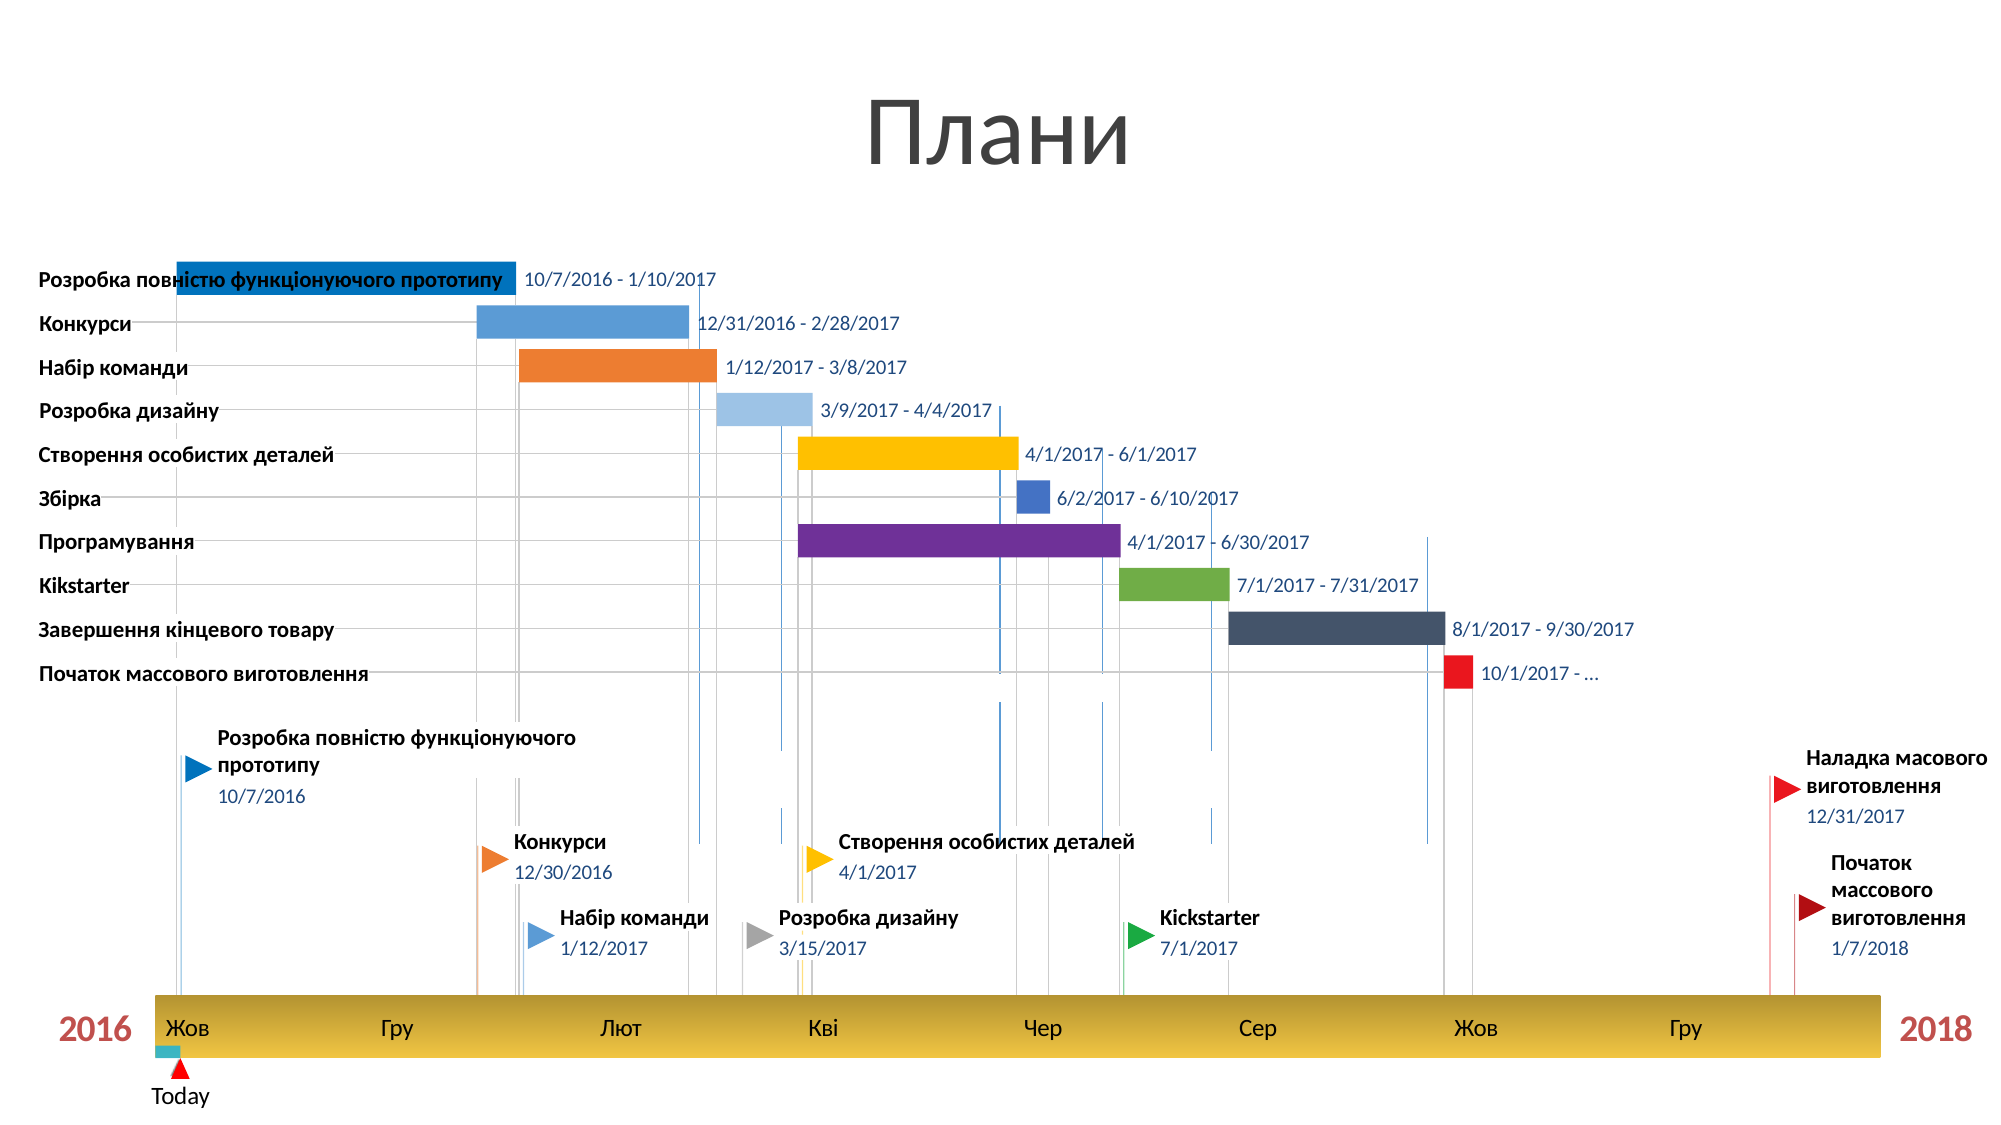

Плани
68 days

42 days

40 days

19 days

Розробка повністю функціонуючого прототипу
10/7/2016 - 1/10/2017

Конкурси
12/31/2016 - 2/28/2017

Набір команди
1/12/2017 - 3/8/2017

Розробка дизайну
3/9/2017 - 4/4/2017

Створення особистих деталей
4/1/2017 - 6/1/2017

Збірка
6/2/2017 - 6/10/2017

Програмування
4/1/2017 - 6/30/2017

Kikstarter
7/1/2017 - 7/31/2017

Завершення кінцевого товару
8/1/2017 - 9/30/2017

Початок массового виготовлення
10/1/2017 - …
Розробка повністю функціонуючого прототипу
Наладка масового виготовлення

10/7/2016
12/31/2017
Конкурси
Створення особистих деталей

Початок массового виготовлення
12/30/2016
4/1/2017

Набір команди
Розробка дизайну
Kickstarter

1/12/2017
3/15/2017
7/1/2017
1/7/2018

2016
2018
Жов
Гру
Лют
Кві
Чер
Сер
Жов
Гру

Today

44 days

6 days

65 days

21 days

44 days

5 days